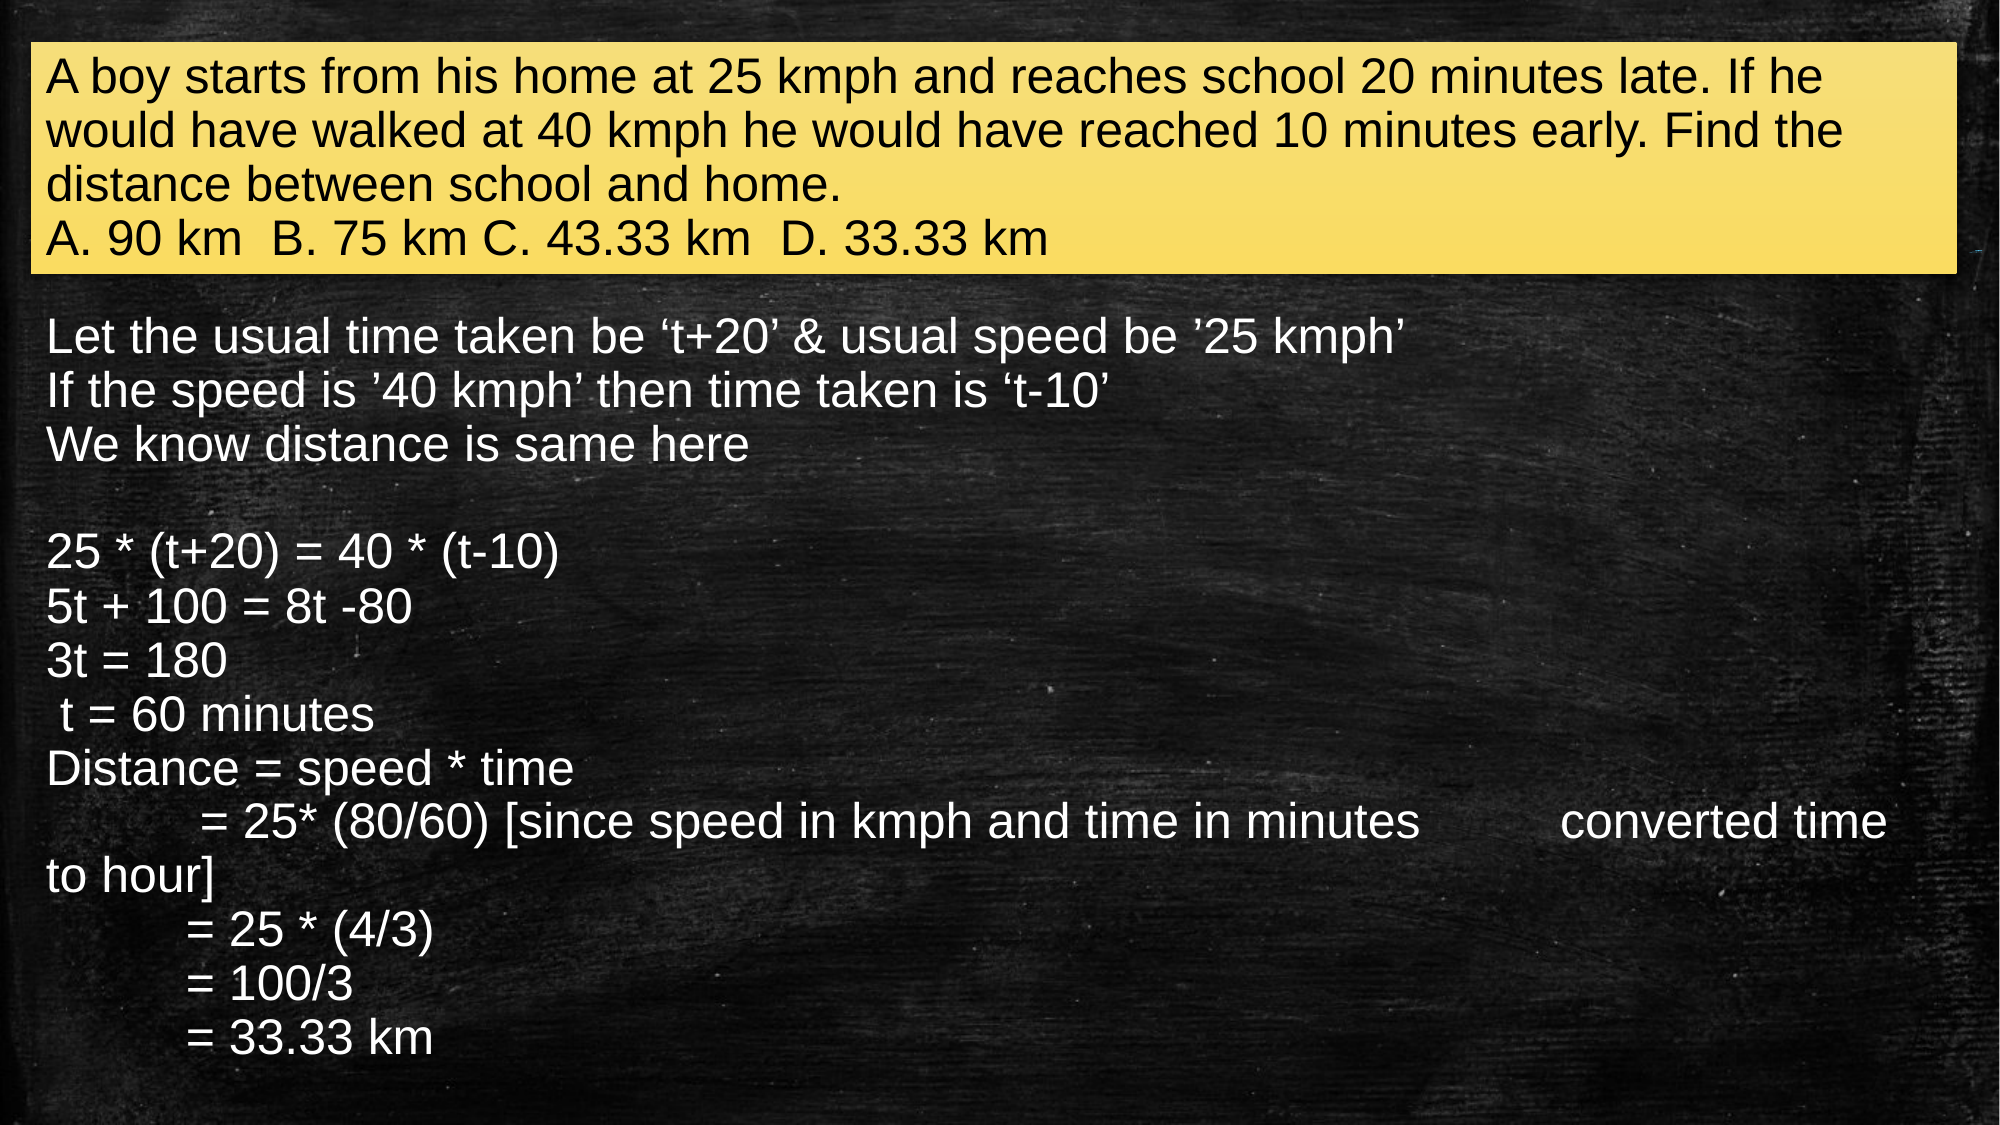

A boy starts from his home at 25 kmph and reaches school 20 minutes late. If he would have walked at 40 kmph he would have reached 10 minutes early. Find the distance between school and home.
A. 90 km  B. 75 km C. 43.33 km  D. 33.33 km
Let the usual time taken be ‘t+20’ & usual speed be ’25 kmph’
If the speed is ’40 kmph’ then time taken is ‘t-10’
We know distance is same here

25 * (t+20) = 40 * (t-10)
5t + 100 = 8t -80
3t = 180
 t = 60 minutes
Distance = speed * time
           = 25* (80/60) [since speed in kmph and time in minutes          converted time to hour]
          = 25 * (4/3)
          = 100/3
          = 33.33 km